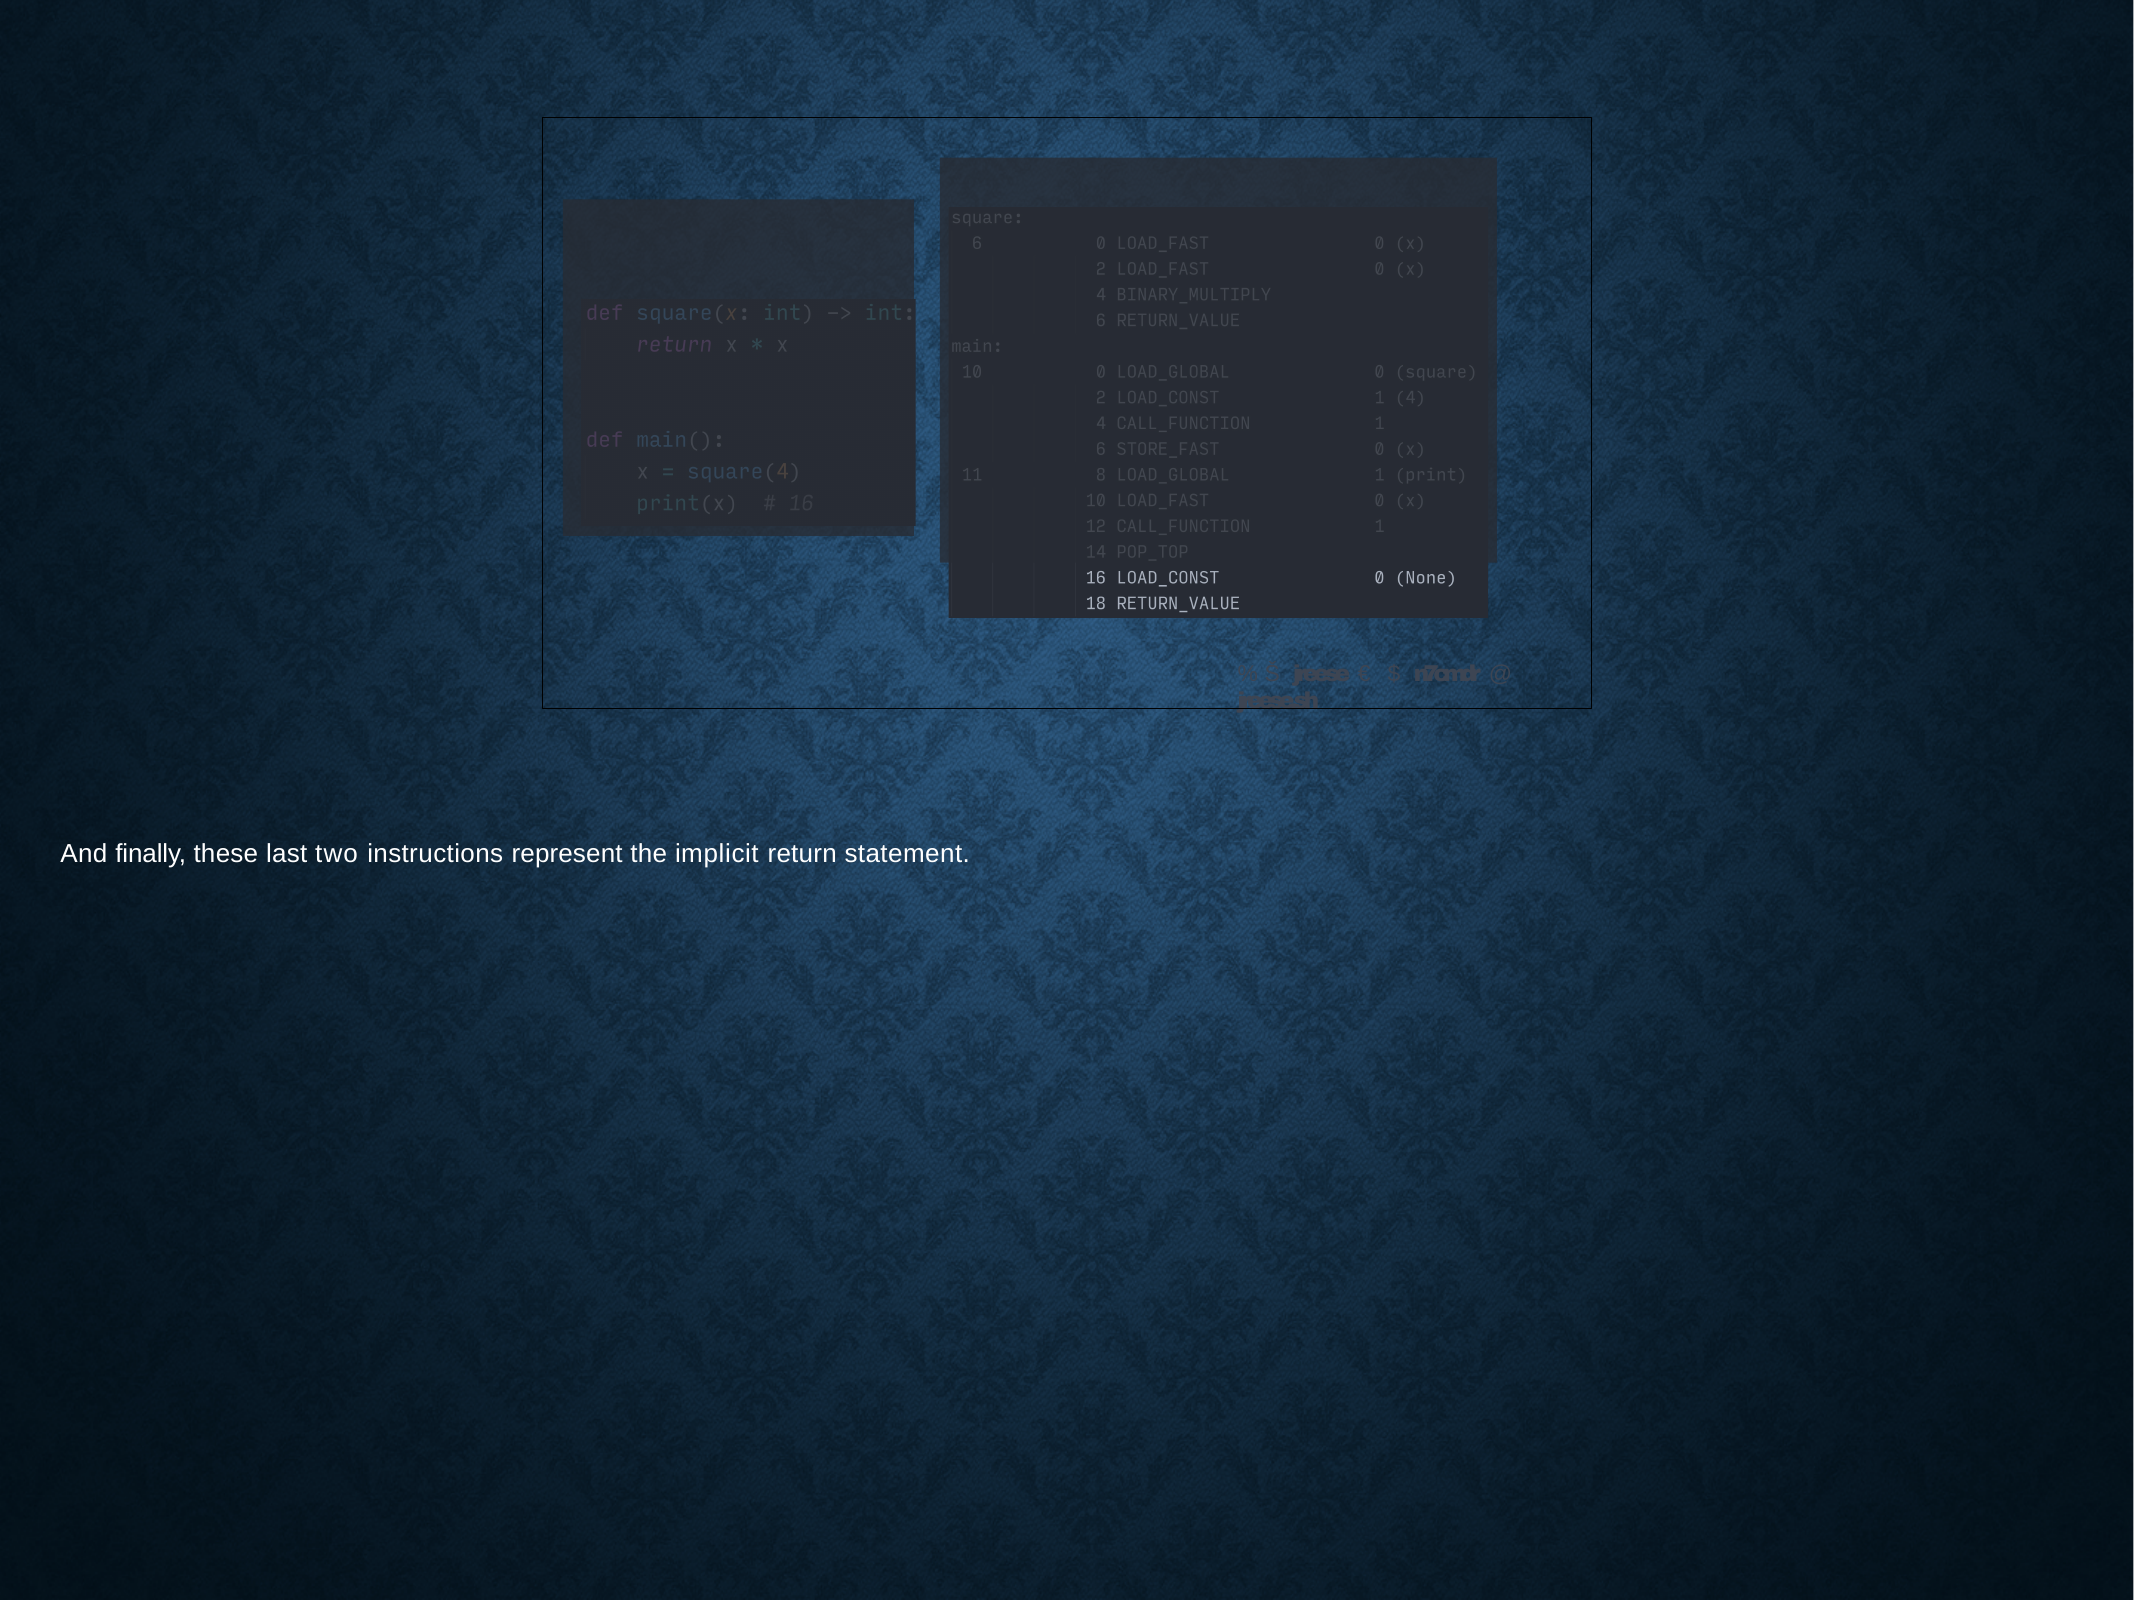

% Š jreese € $ n7cmdr @ jreese.sh
And finally, these last two instructions represent the implicit return statement.